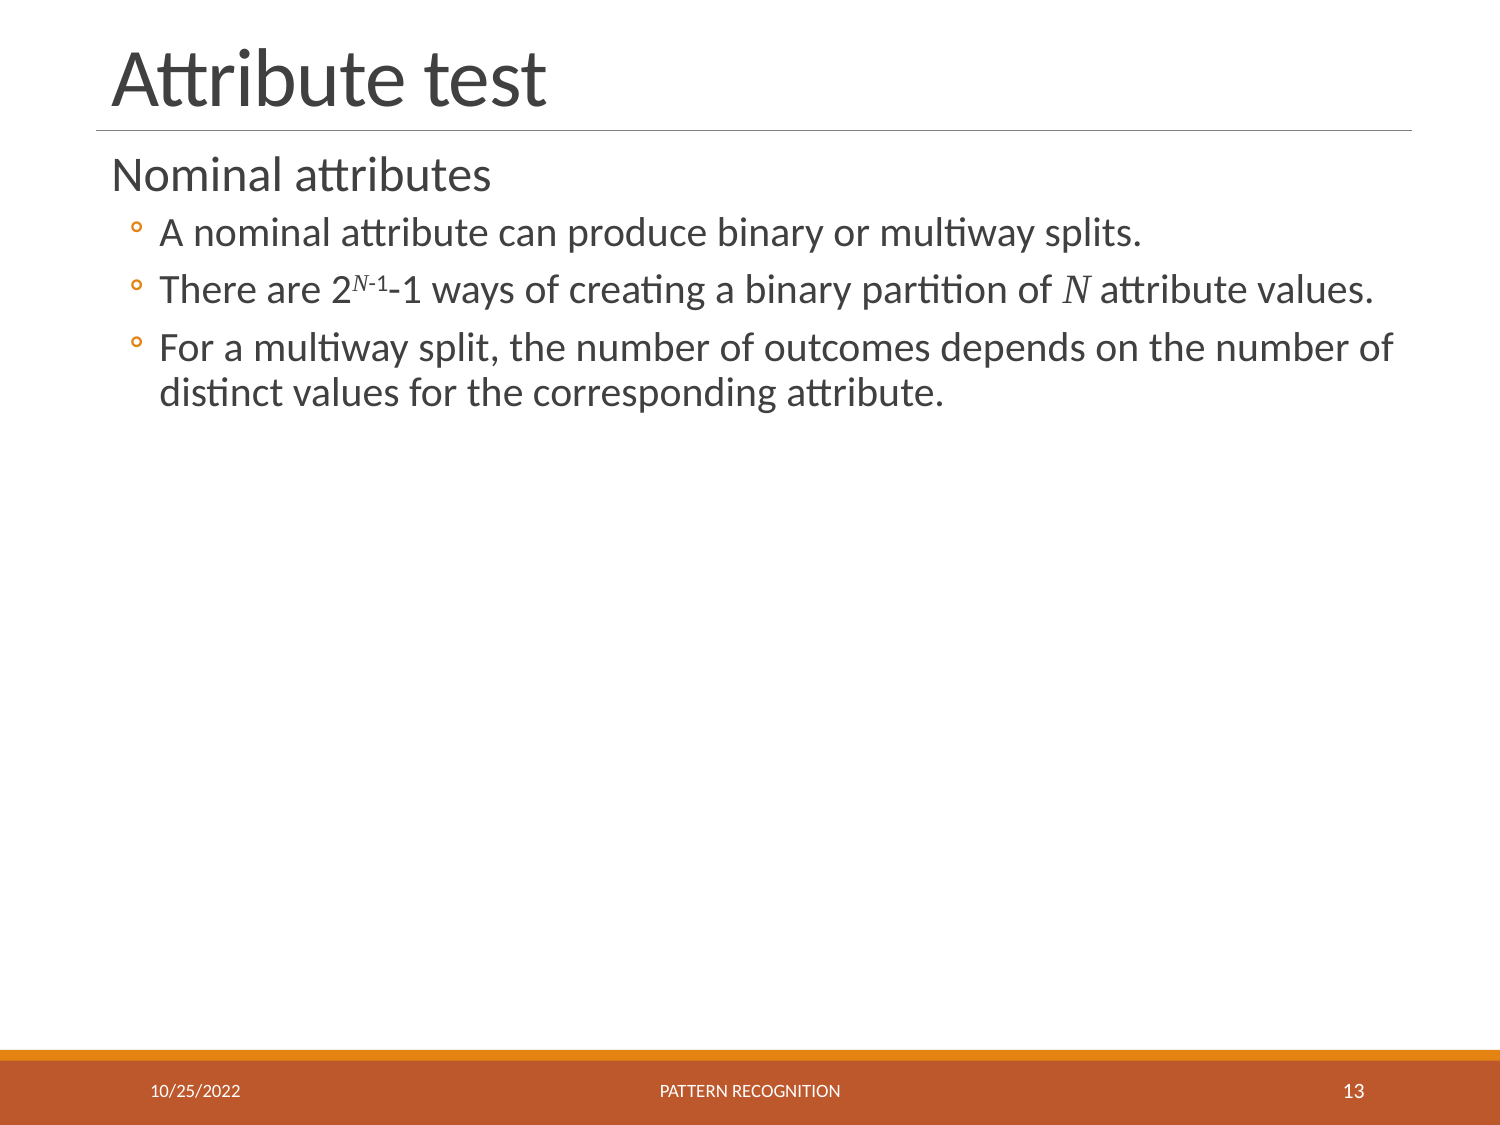

# Attribute test
Nominal attributes
A nominal attribute can produce binary or multiway splits.
There are 2N-1-1 ways of creating a binary partition of N attribute values.
For a multiway split, the number of outcomes depends on the number of distinct values for the corresponding attribute.
10/25/2022
Pattern recognition
13